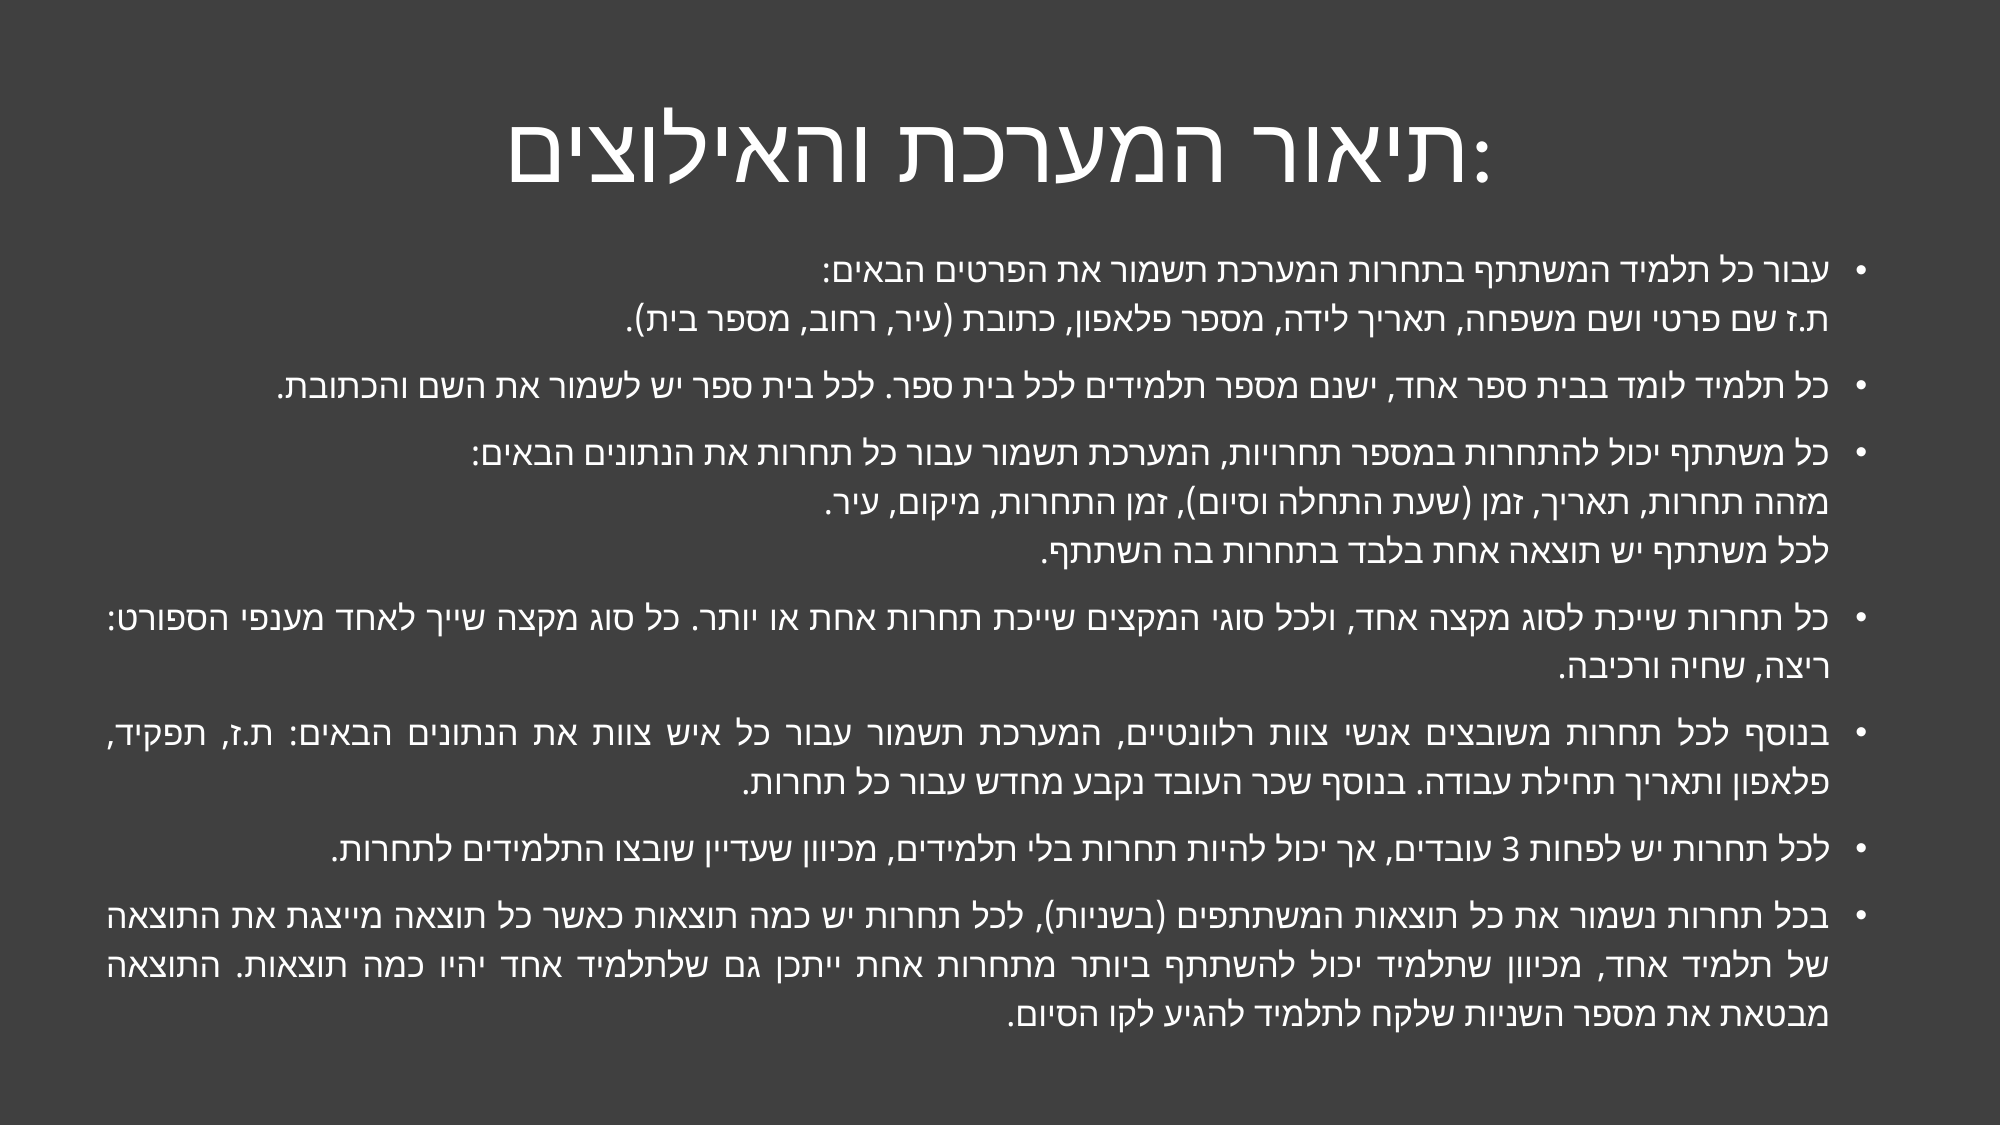

# תיאור המערכת והאילוצים:
עבור כל תלמיד המשתתף בתחרות המערכת תשמור את הפרטים הבאים:
    ת.ז שם פרטי ושם משפחה, תאריך לידה, מספר פלאפון, כתובת (עיר, רחוב, מספר בית).
כל תלמיד לומד בבית ספר אחד, ישנם מספר תלמידים לכל בית ספר. לכל בית ספר יש לשמור את השם והכתובת.
כל משתתף יכול להתחרות במספר תחרויות, המערכת תשמור עבור כל תחרות את הנתונים הבאים:
    מזהה תחרות, תאריך, זמן (שעת התחלה וסיום), זמן התחרות, מיקום, עיר.
    לכל משתתף יש תוצאה אחת בלבד בתחרות בה השתתף.
כל תחרות שייכת לסוג מקצה אחד, ולכל סוגי המקצים שייכת תחרות אחת או יותר. כל סוג מקצה שייך לאחד מענפי הספורט: ריצה, שחיה ורכיבה.
בנוסף לכל תחרות משובצים אנשי צוות רלוונטיים, המערכת תשמור עבור כל איש צוות את הנתונים הבאים: ת.ז, תפקיד, פלאפון ותאריך תחילת עבודה. בנוסף שכר העובד נקבע מחדש עבור כל תחרות.
לכל תחרות יש לפחות 3 עובדים, אך יכול להיות תחרות בלי תלמידים, מכיוון שעדיין שובצו התלמידים לתחרות.
בכל תחרות נשמור את כל תוצאות המשתתפים (בשניות), לכל תחרות יש כמה תוצאות כאשר כל תוצאה מייצגת את התוצאה של תלמיד אחד, מכיוון שתלמיד יכול להשתתף ביותר מתחרות אחת ייתכן גם שלתלמיד אחד יהיו כמה תוצאות. התוצאה מבטאת את מספר השניות שלקח לתלמיד להגיע לקו הסיום.